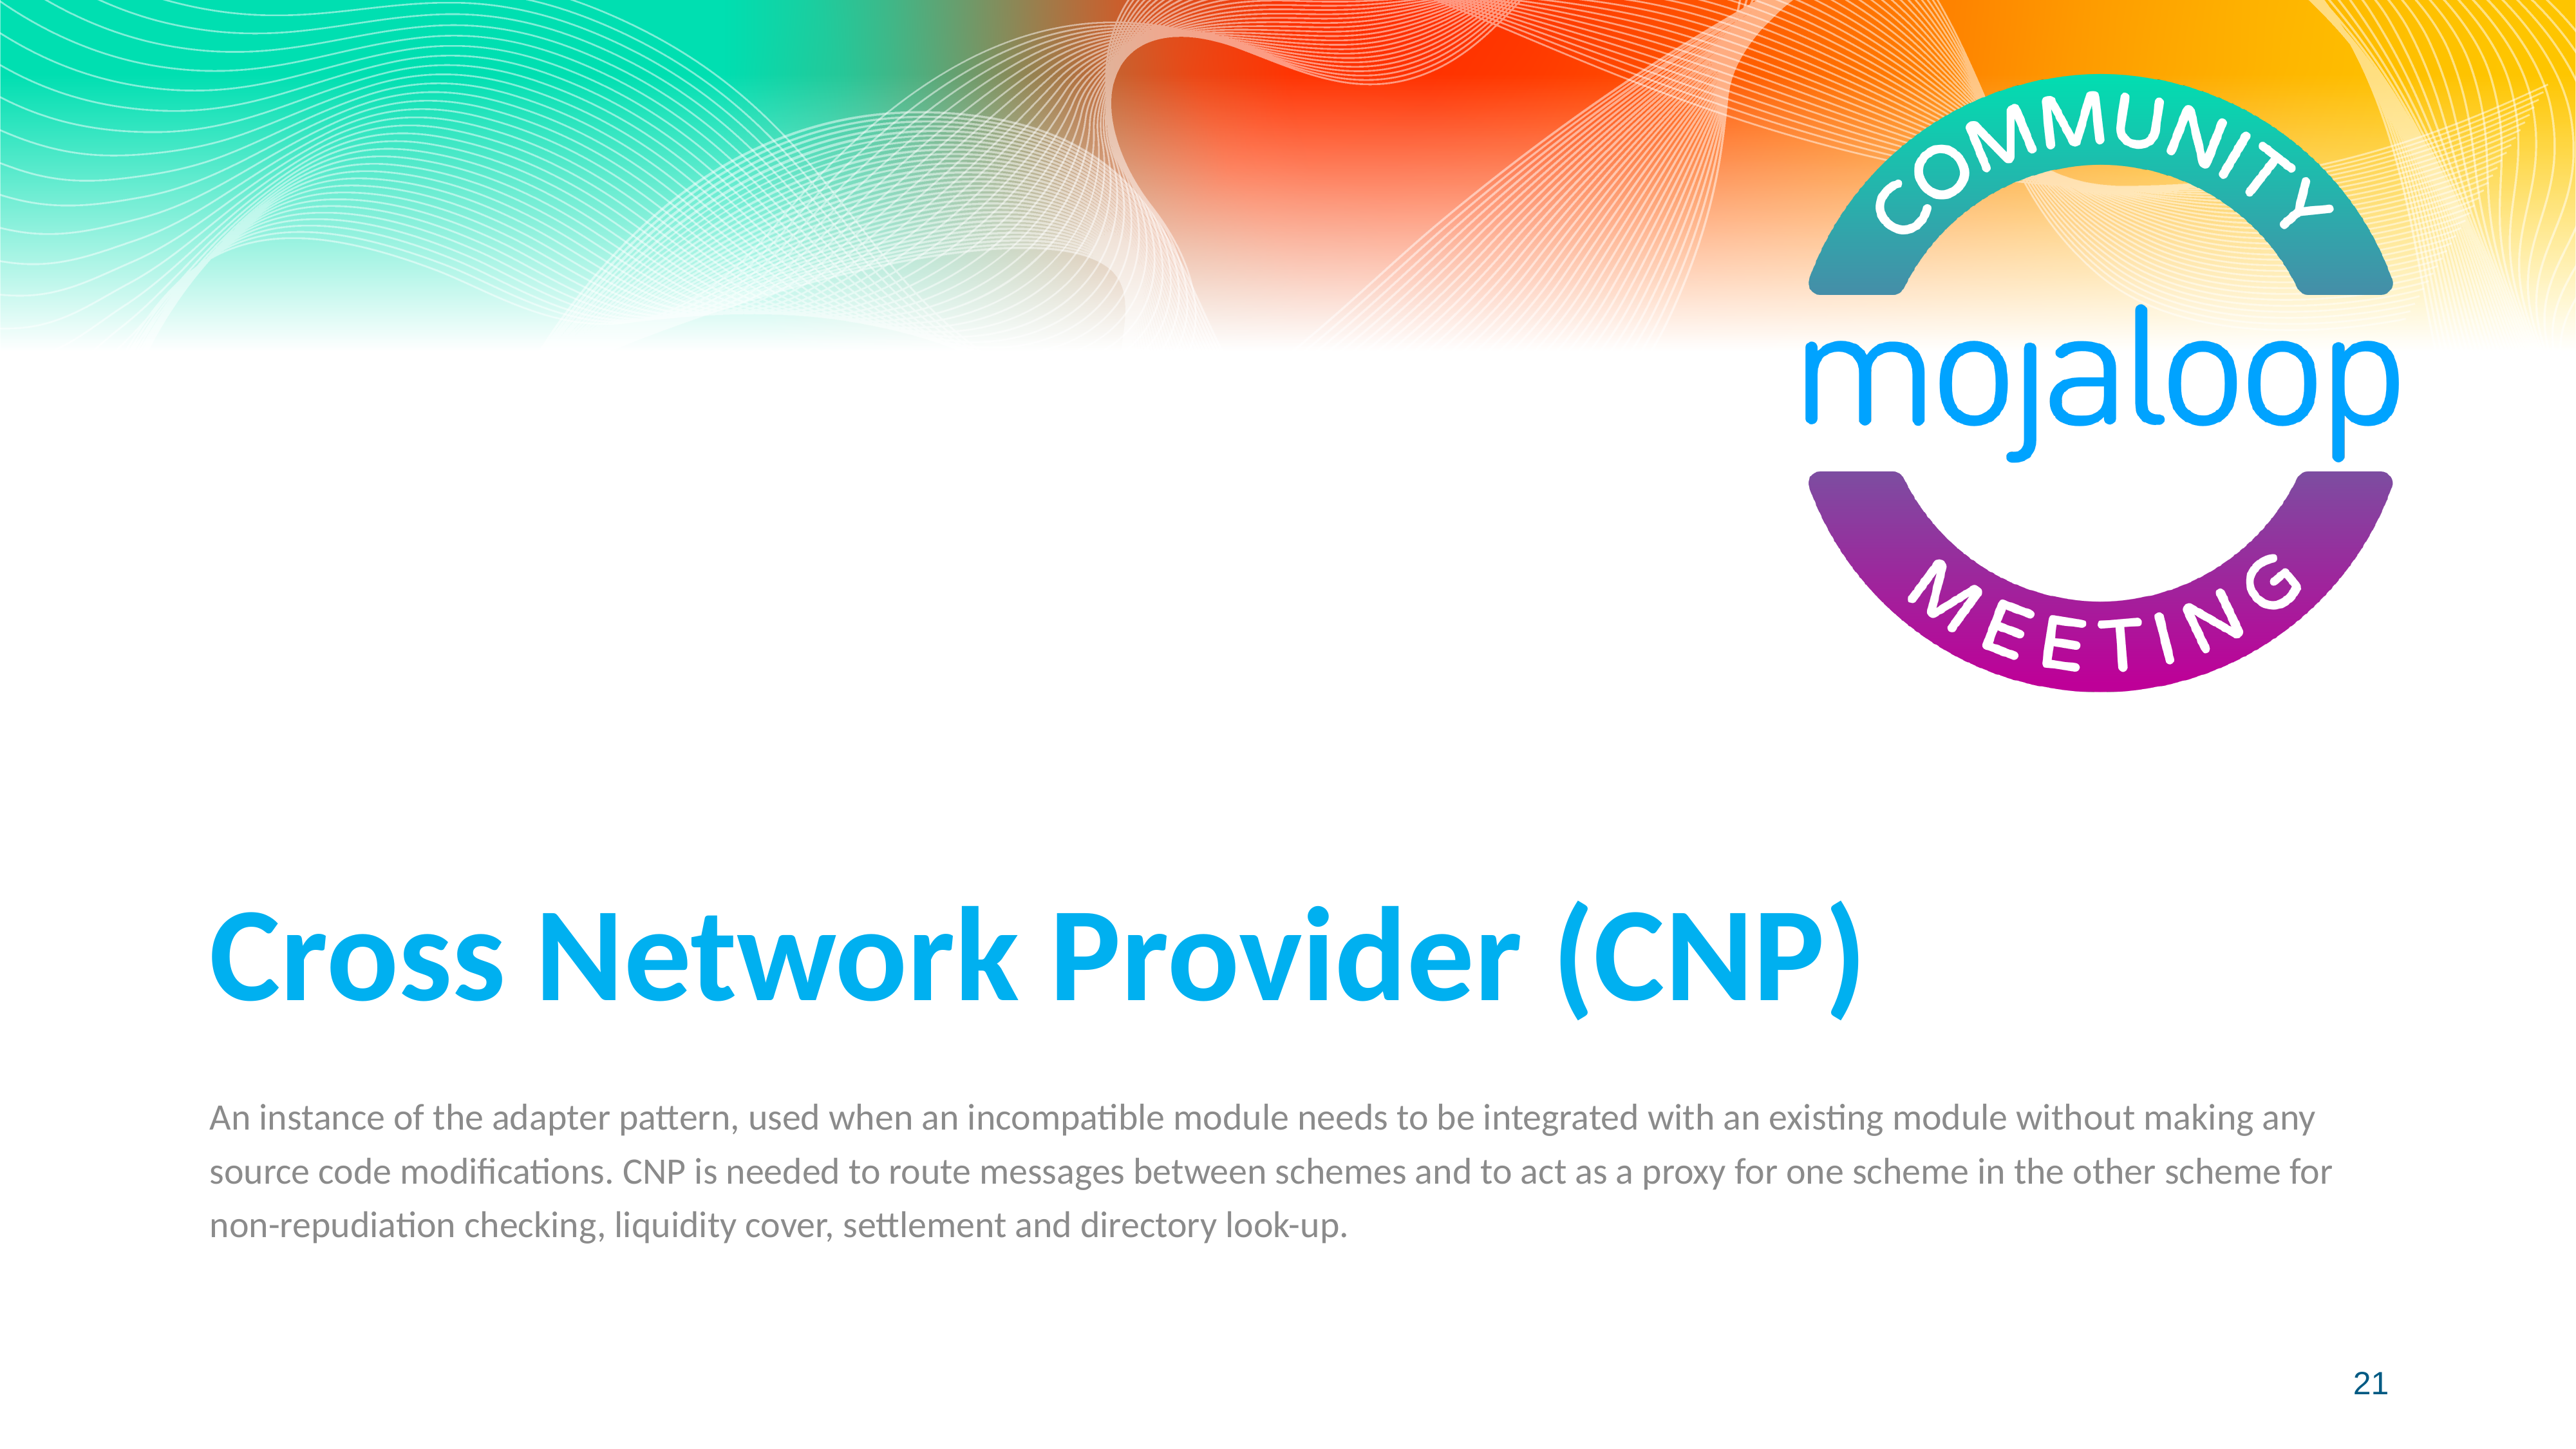

# Cross Network Provider (CNP)
An instance of the adapter pattern, used when an incompatible module needs to be integrated with an existing module without making any source code modifications. CNP is needed to route messages between schemes and to act as a proxy for one scheme in the other scheme for non-repudiation checking, liquidity cover, settlement and directory look-up.
21